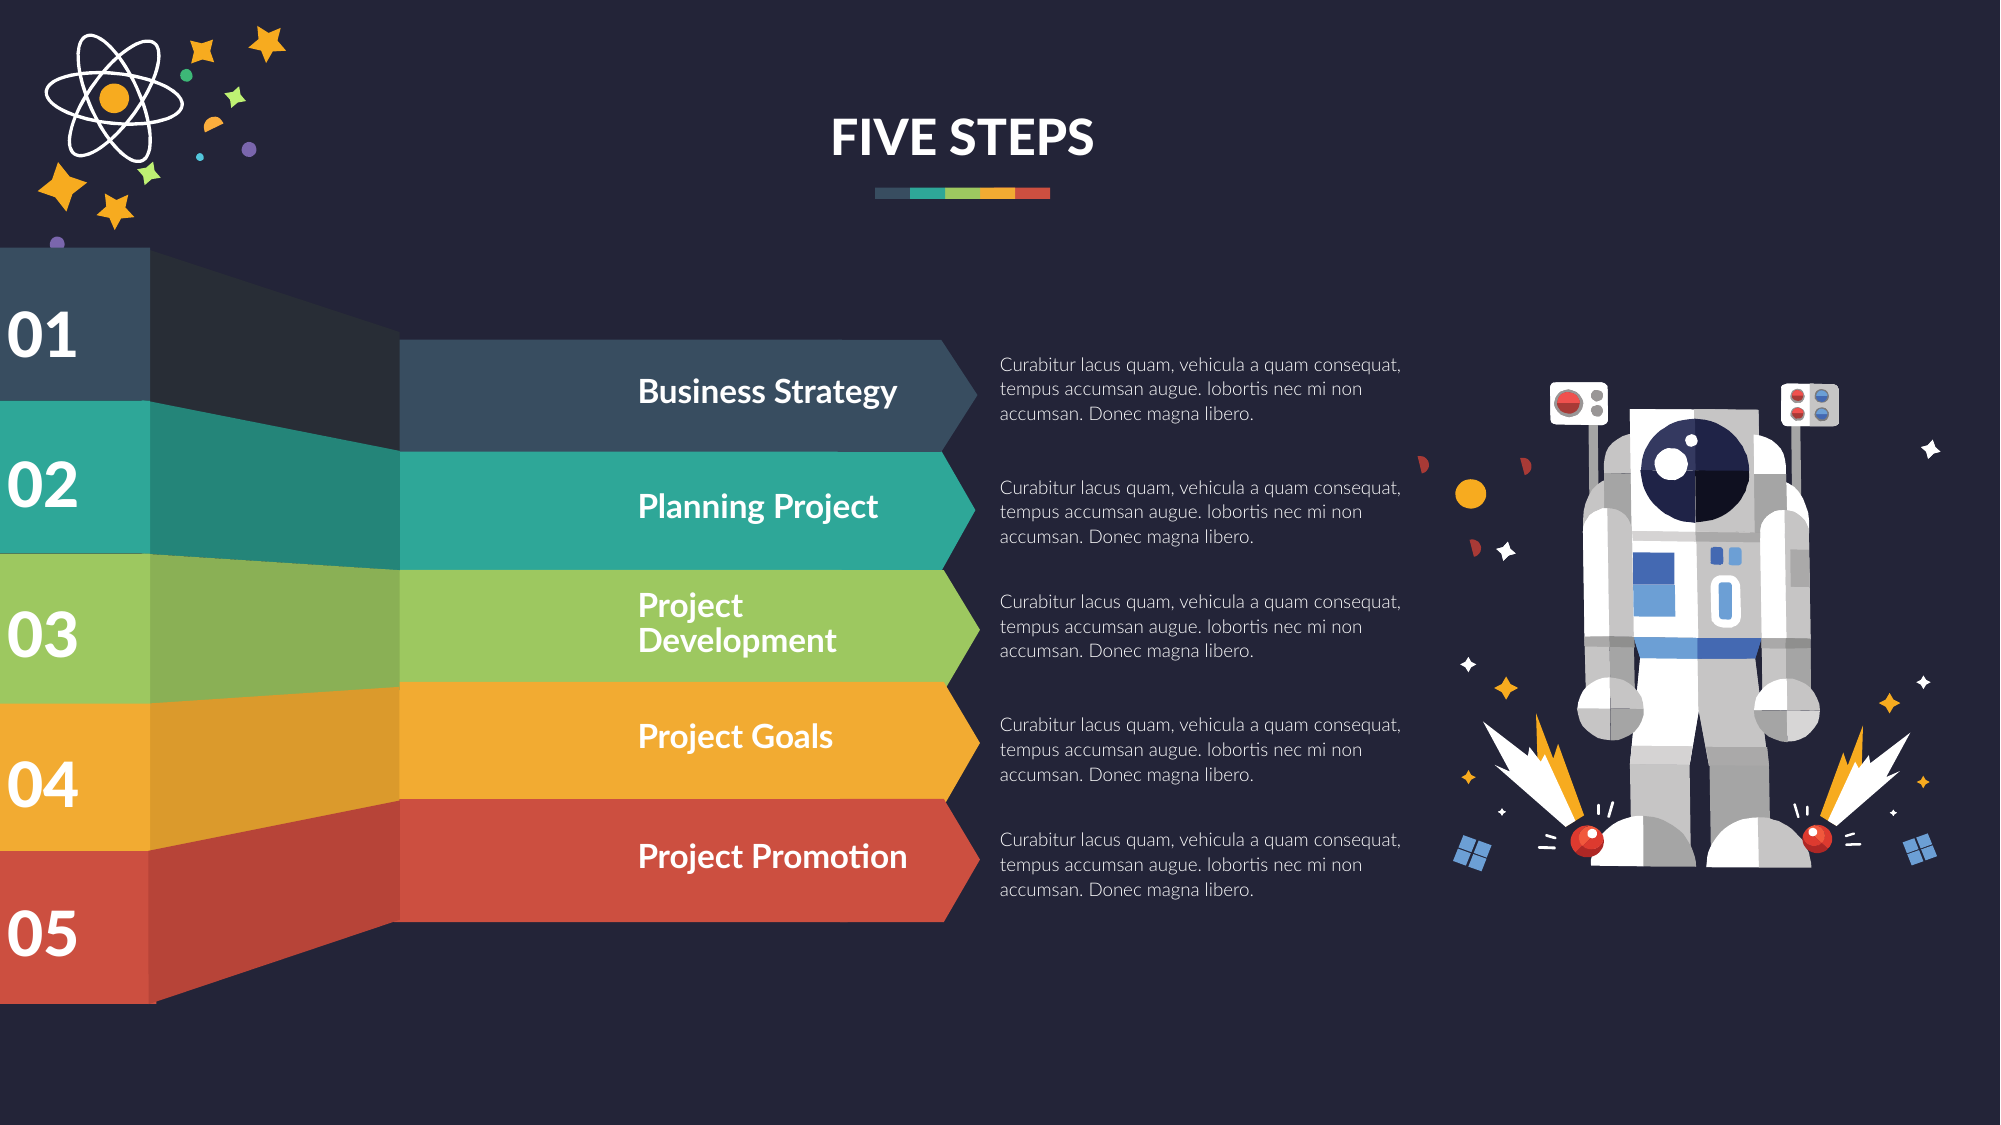

FIVE STEPS

01

02

03

04

05

Curabitur lacus quam, vehicula a quam consequat, tempus accumsan augue. lobortis nec mi non accumsan. Donec magna libero.

Business Strategy

Curabitur lacus quam, vehicula a quam consequat, tempus accumsan augue. lobortis nec mi non accumsan. Donec magna libero.
Planning Project

Curabitur lacus quam, vehicula a quam consequat, tempus accumsan augue. lobortis nec mi non accumsan. Donec magna libero.
Project Development

Curabitur lacus quam, vehicula a quam consequat, tempus accumsan augue. lobortis nec mi non accumsan. Donec magna libero.
Project Goals

Curabitur lacus quam, vehicula a quam consequat, tempus accumsan augue. lobortis nec mi non accumsan. Donec magna libero.
Project Promotion